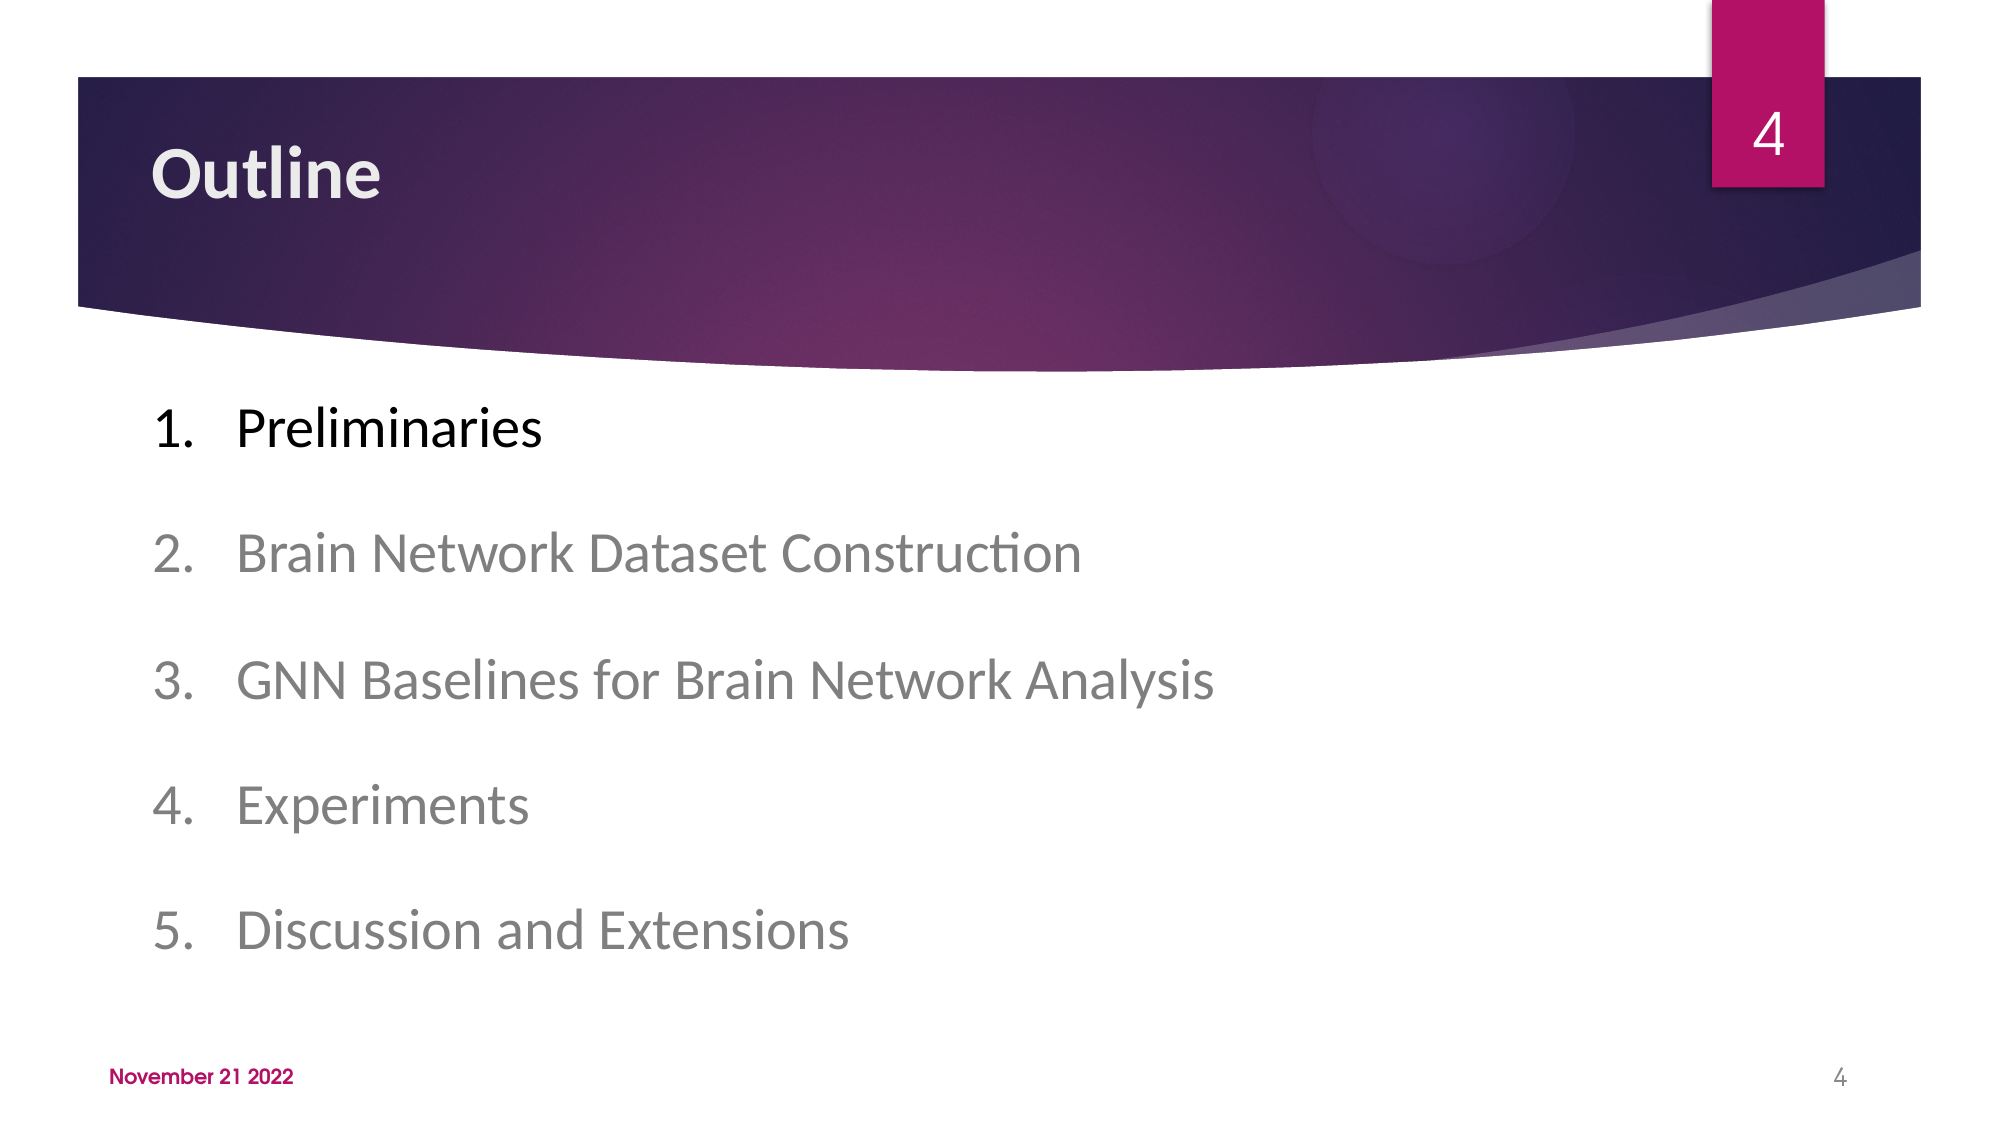

4
# Outline
Preliminaries
Brain Network Dataset Construction
GNN Baselines for Brain Network Analysis
Experiments
Discussion and Extensions
November 21 2022
4